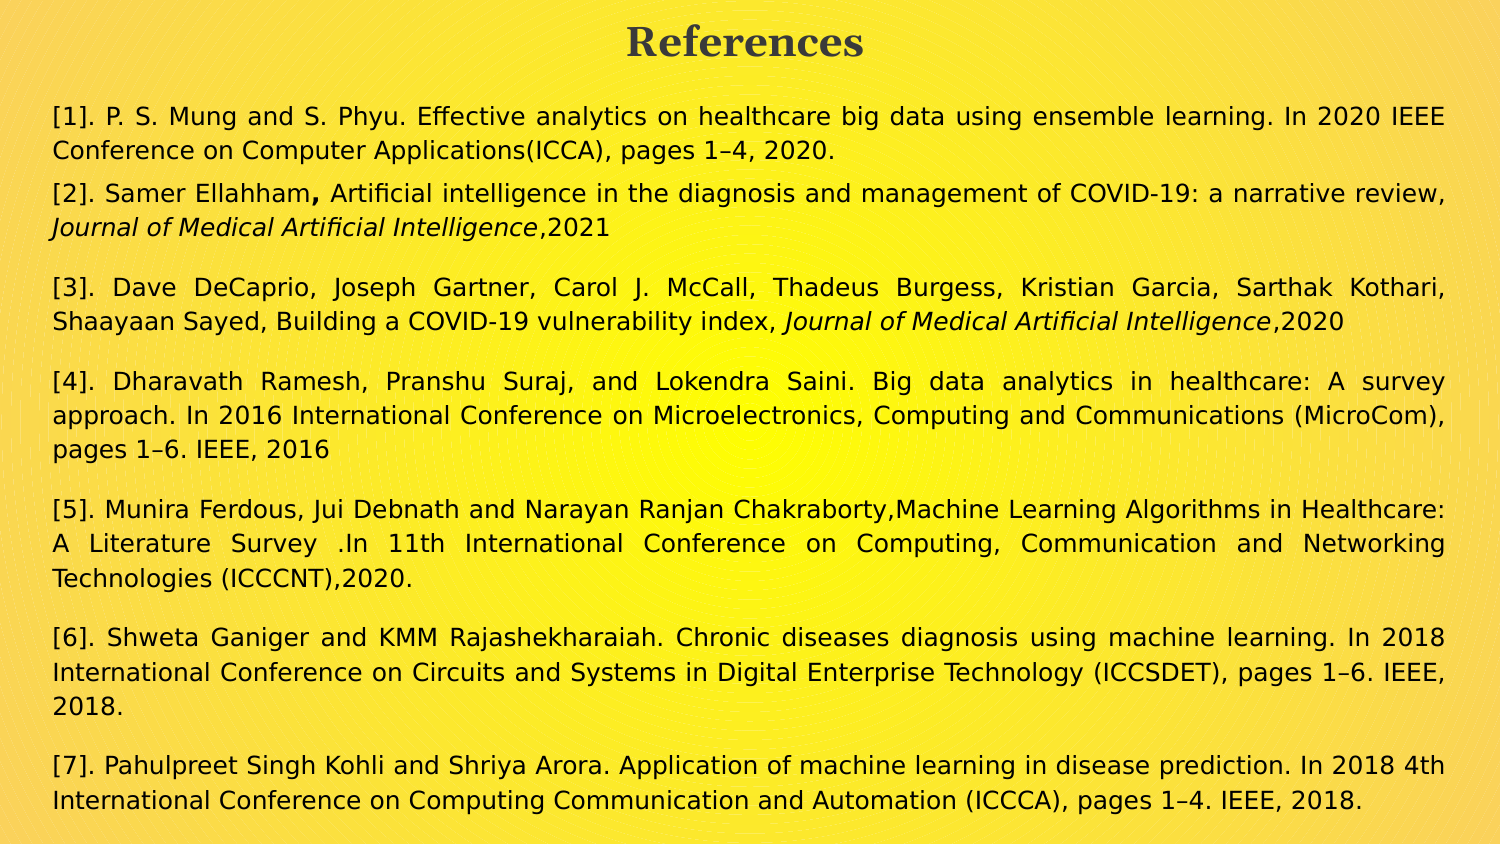

References
[1]. P. S. Mung and S. Phyu. Effective analytics on healthcare big data using ensemble learning. In 2020 IEEE Conference on Computer Applications(ICCA), pages 1–4, 2020.
[2]. Samer Ellahham, Artificial intelligence in the diagnosis and management of COVID-19: a narrative review, Journal of Medical Artificial Intelligence,2021
[3]. Dave DeCaprio, Joseph Gartner, Carol J. McCall, Thadeus Burgess, Kristian Garcia, Sarthak Kothari, Shaayaan Sayed, Building a COVID-19 vulnerability index, Journal of Medical Artificial Intelligence,2020
[4]. Dharavath Ramesh, Pranshu Suraj, and Lokendra Saini. Big data analytics in healthcare: A survey approach. In 2016 International Conference on Microelectronics, Computing and Communications (MicroCom), pages 1–6. IEEE, 2016
[5]. Munira Ferdous, Jui Debnath and Narayan Ranjan Chakraborty,Machine Learning Algorithms in Healthcare: A Literature Survey .In 11th International Conference on Computing, Communication and Networking Technologies (ICCCNT),2020.
[6]. Shweta Ganiger and KMM Rajashekharaiah. Chronic diseases diagnosis using machine learning. In 2018 International Conference on Circuits and Systems in Digital Enterprise Technology (ICCSDET), pages 1–6. IEEE, 2018.
[7]. Pahulpreet Singh Kohli and Shriya Arora. Application of machine learning in disease prediction. In 2018 4th International Conference on Computing Communication and Automation (ICCCA), pages 1–4. IEEE, 2018.